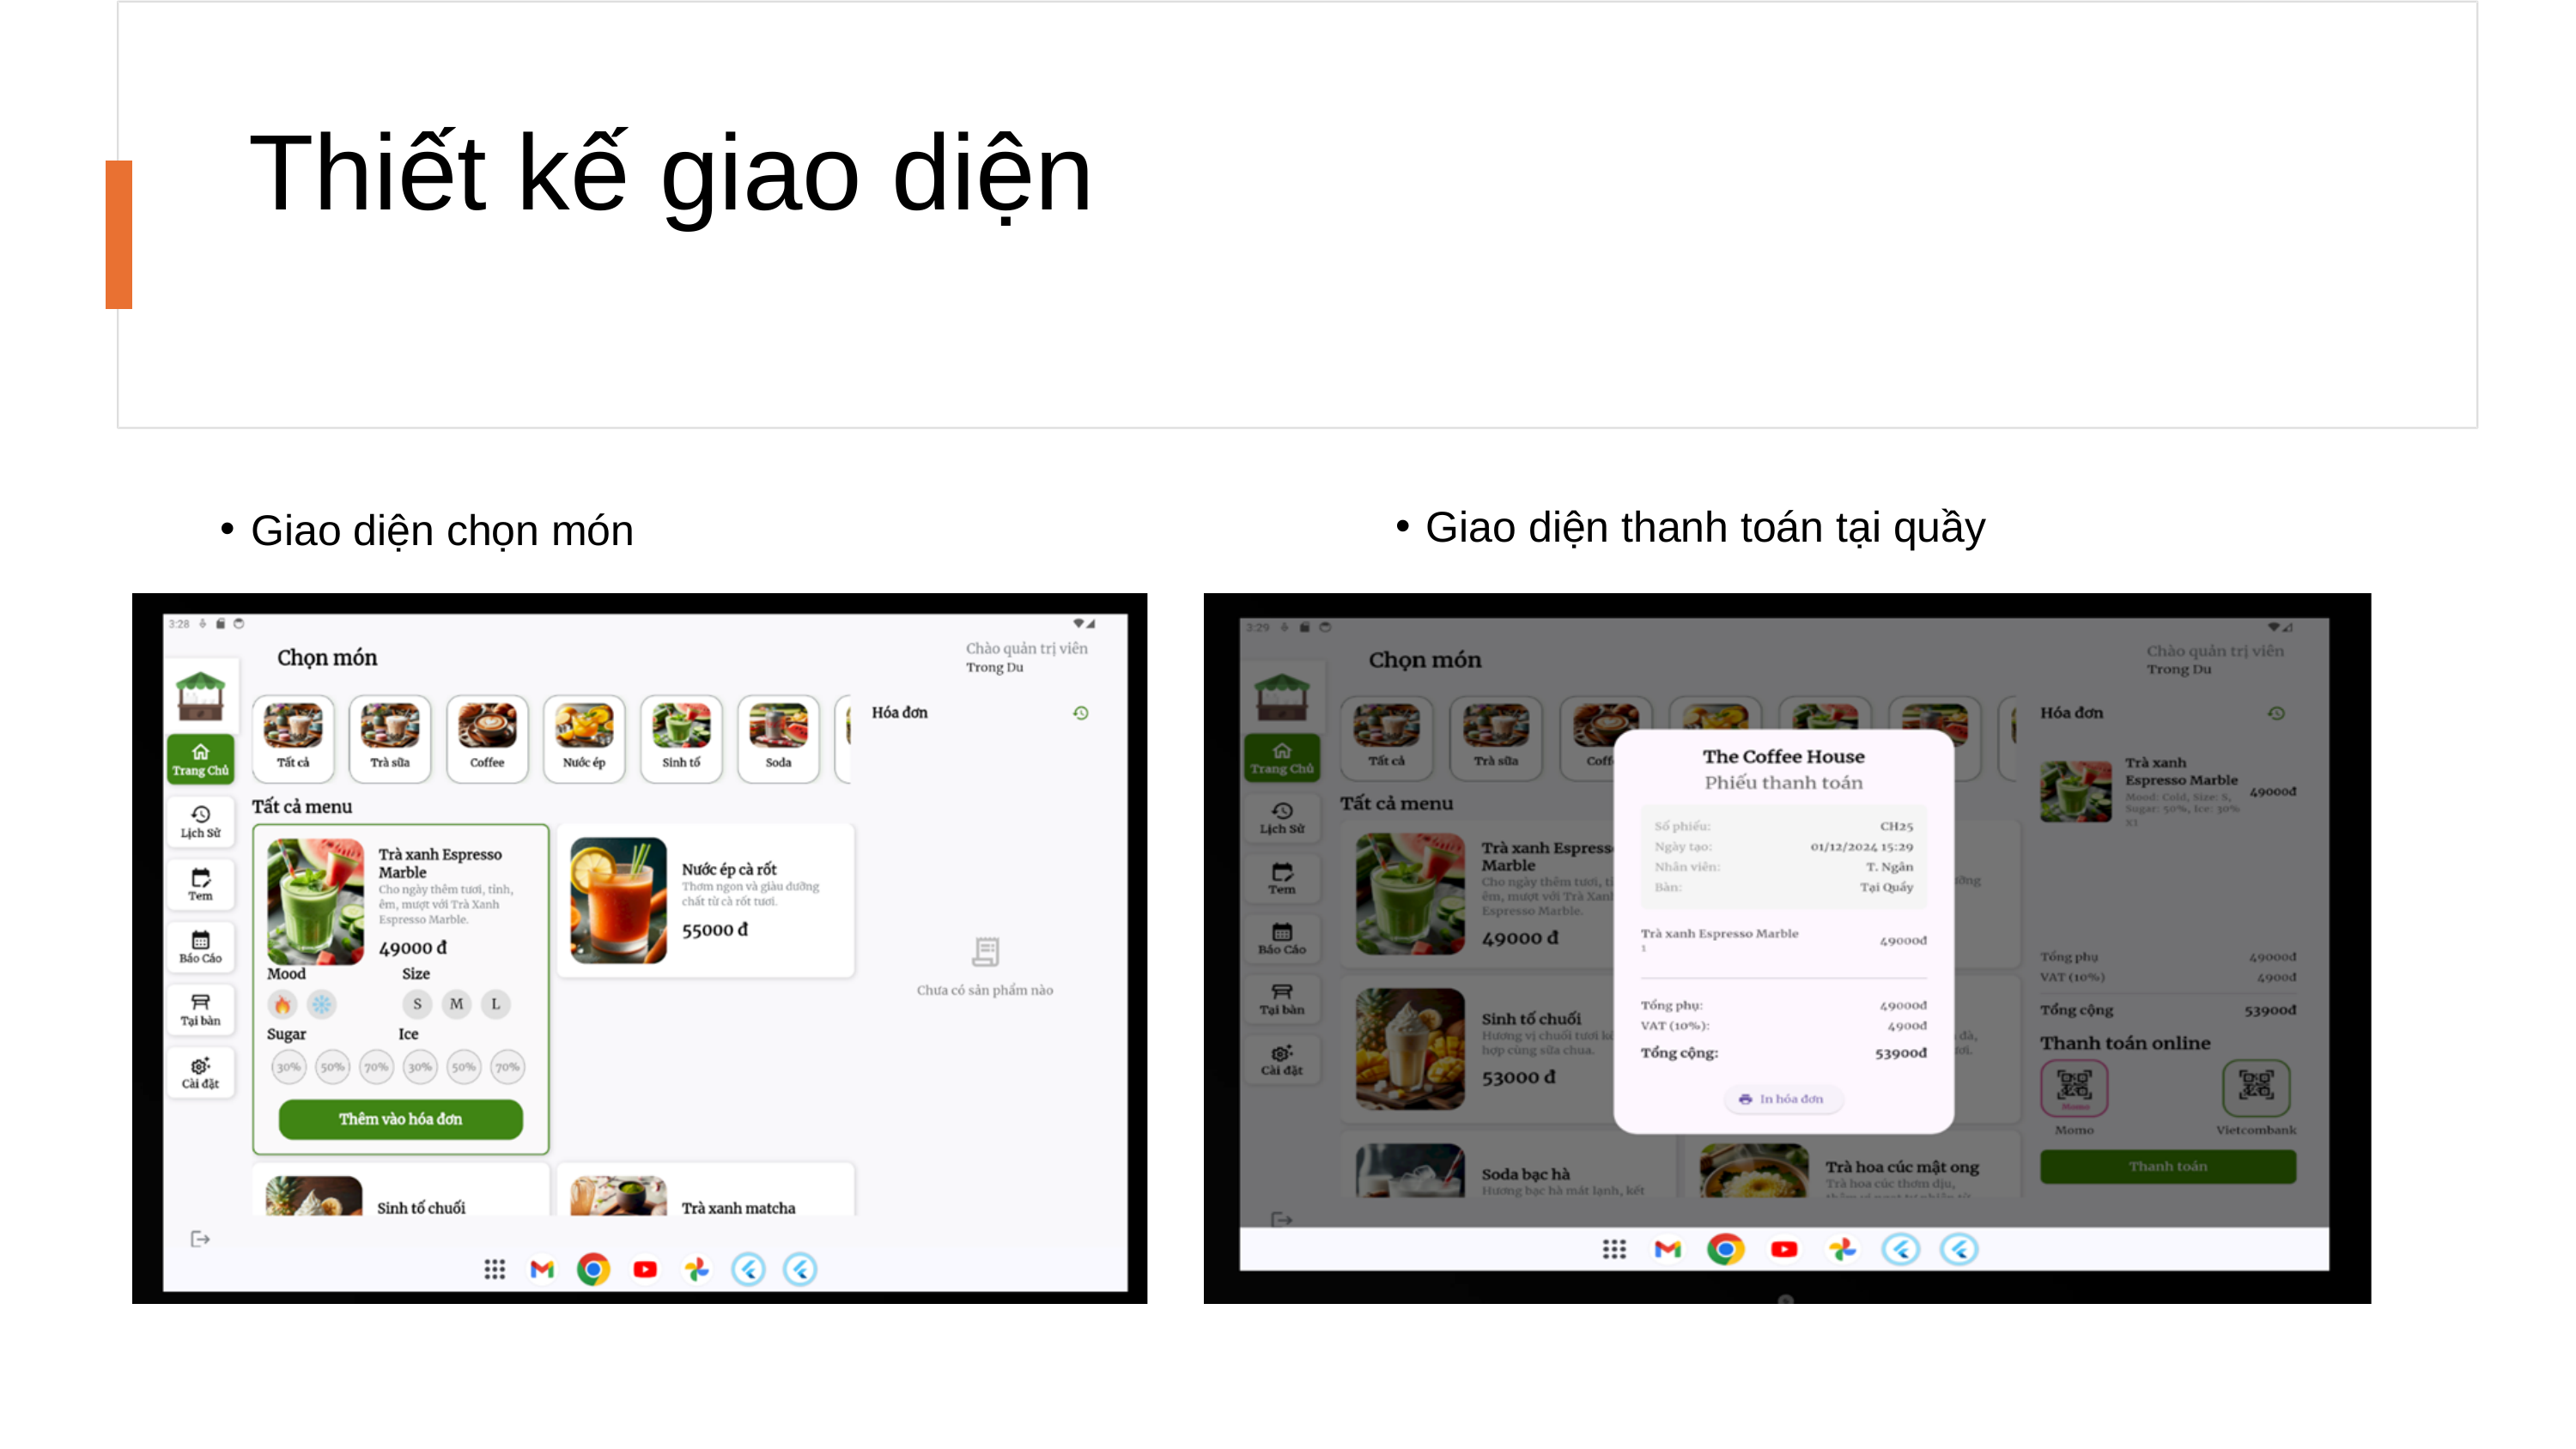

Thiết kế giao diện

Giao diện thanh toán tại quầy
Giao diện chọn món